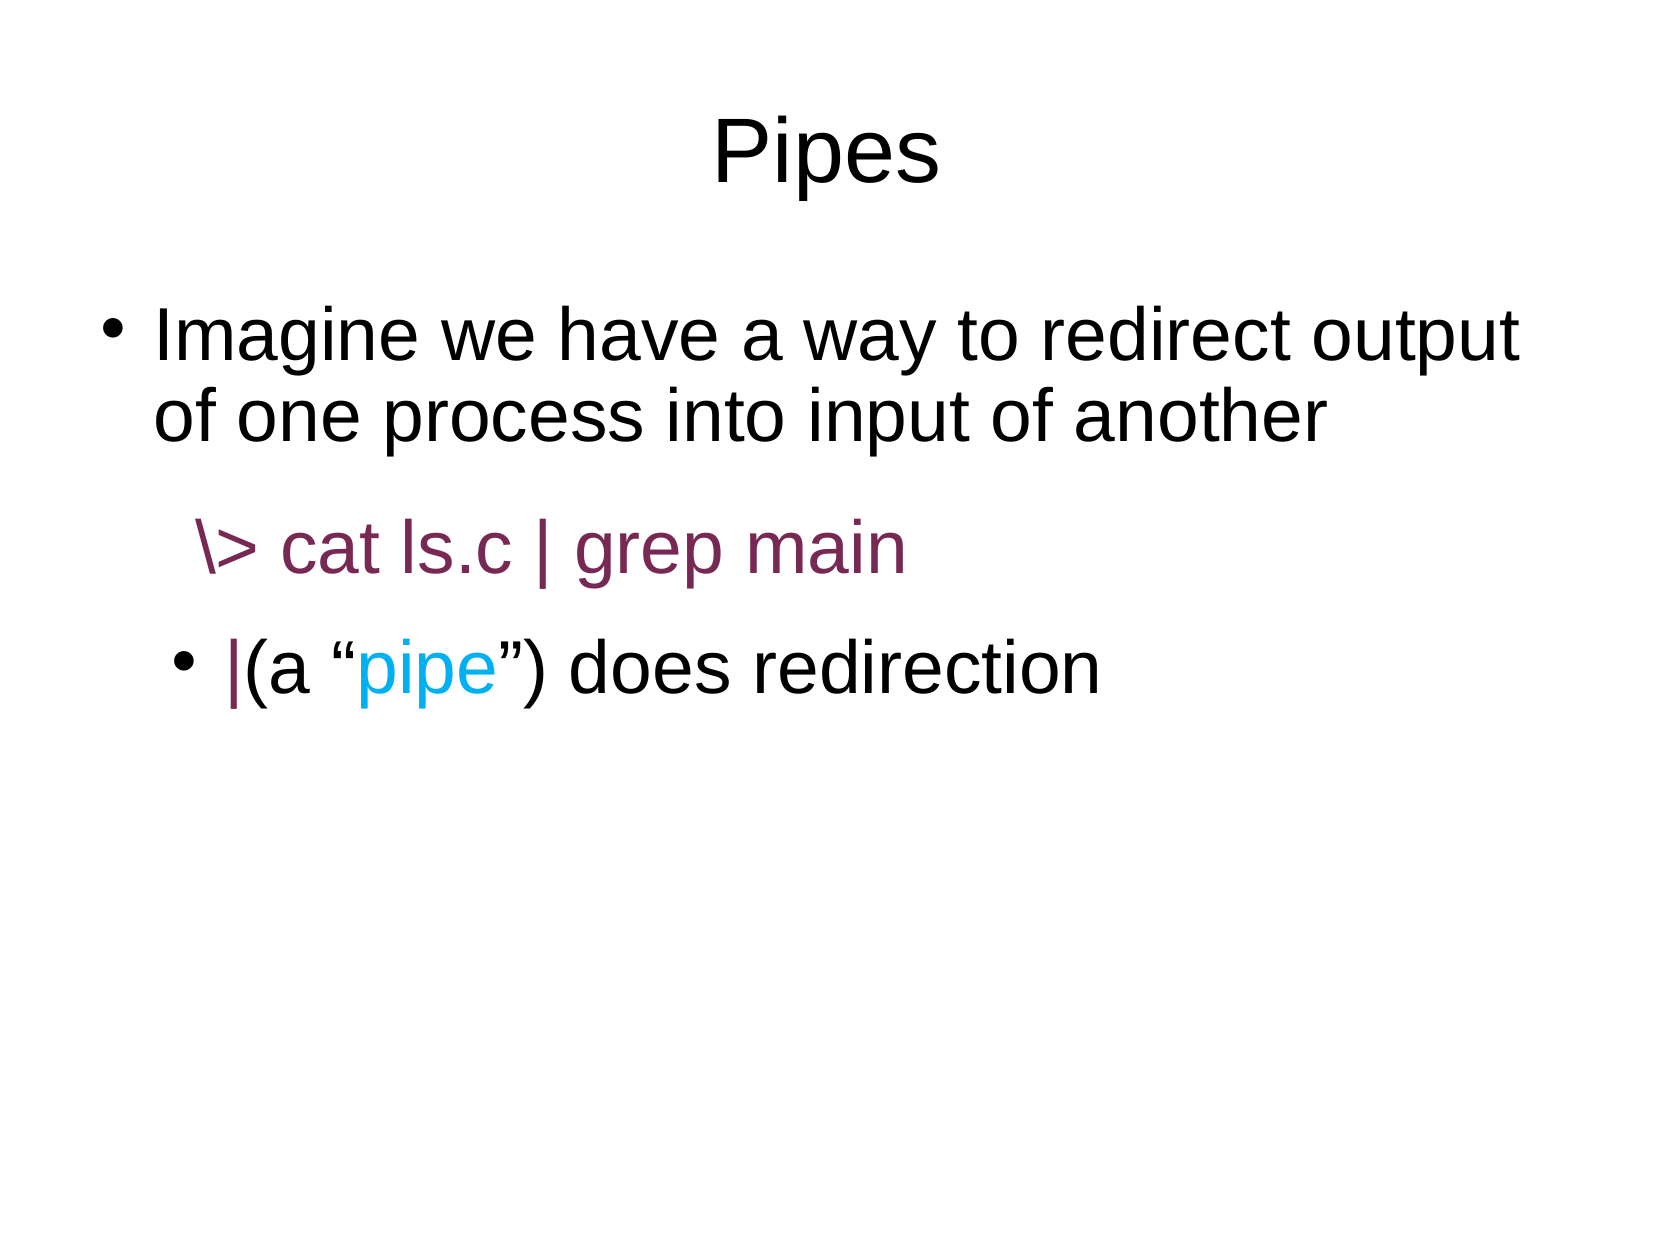

# Pipes
Imagine we have a way to redirect output of one process into input of another
  \> cat ls.c | grep main
|(a “pipe”) does redirection